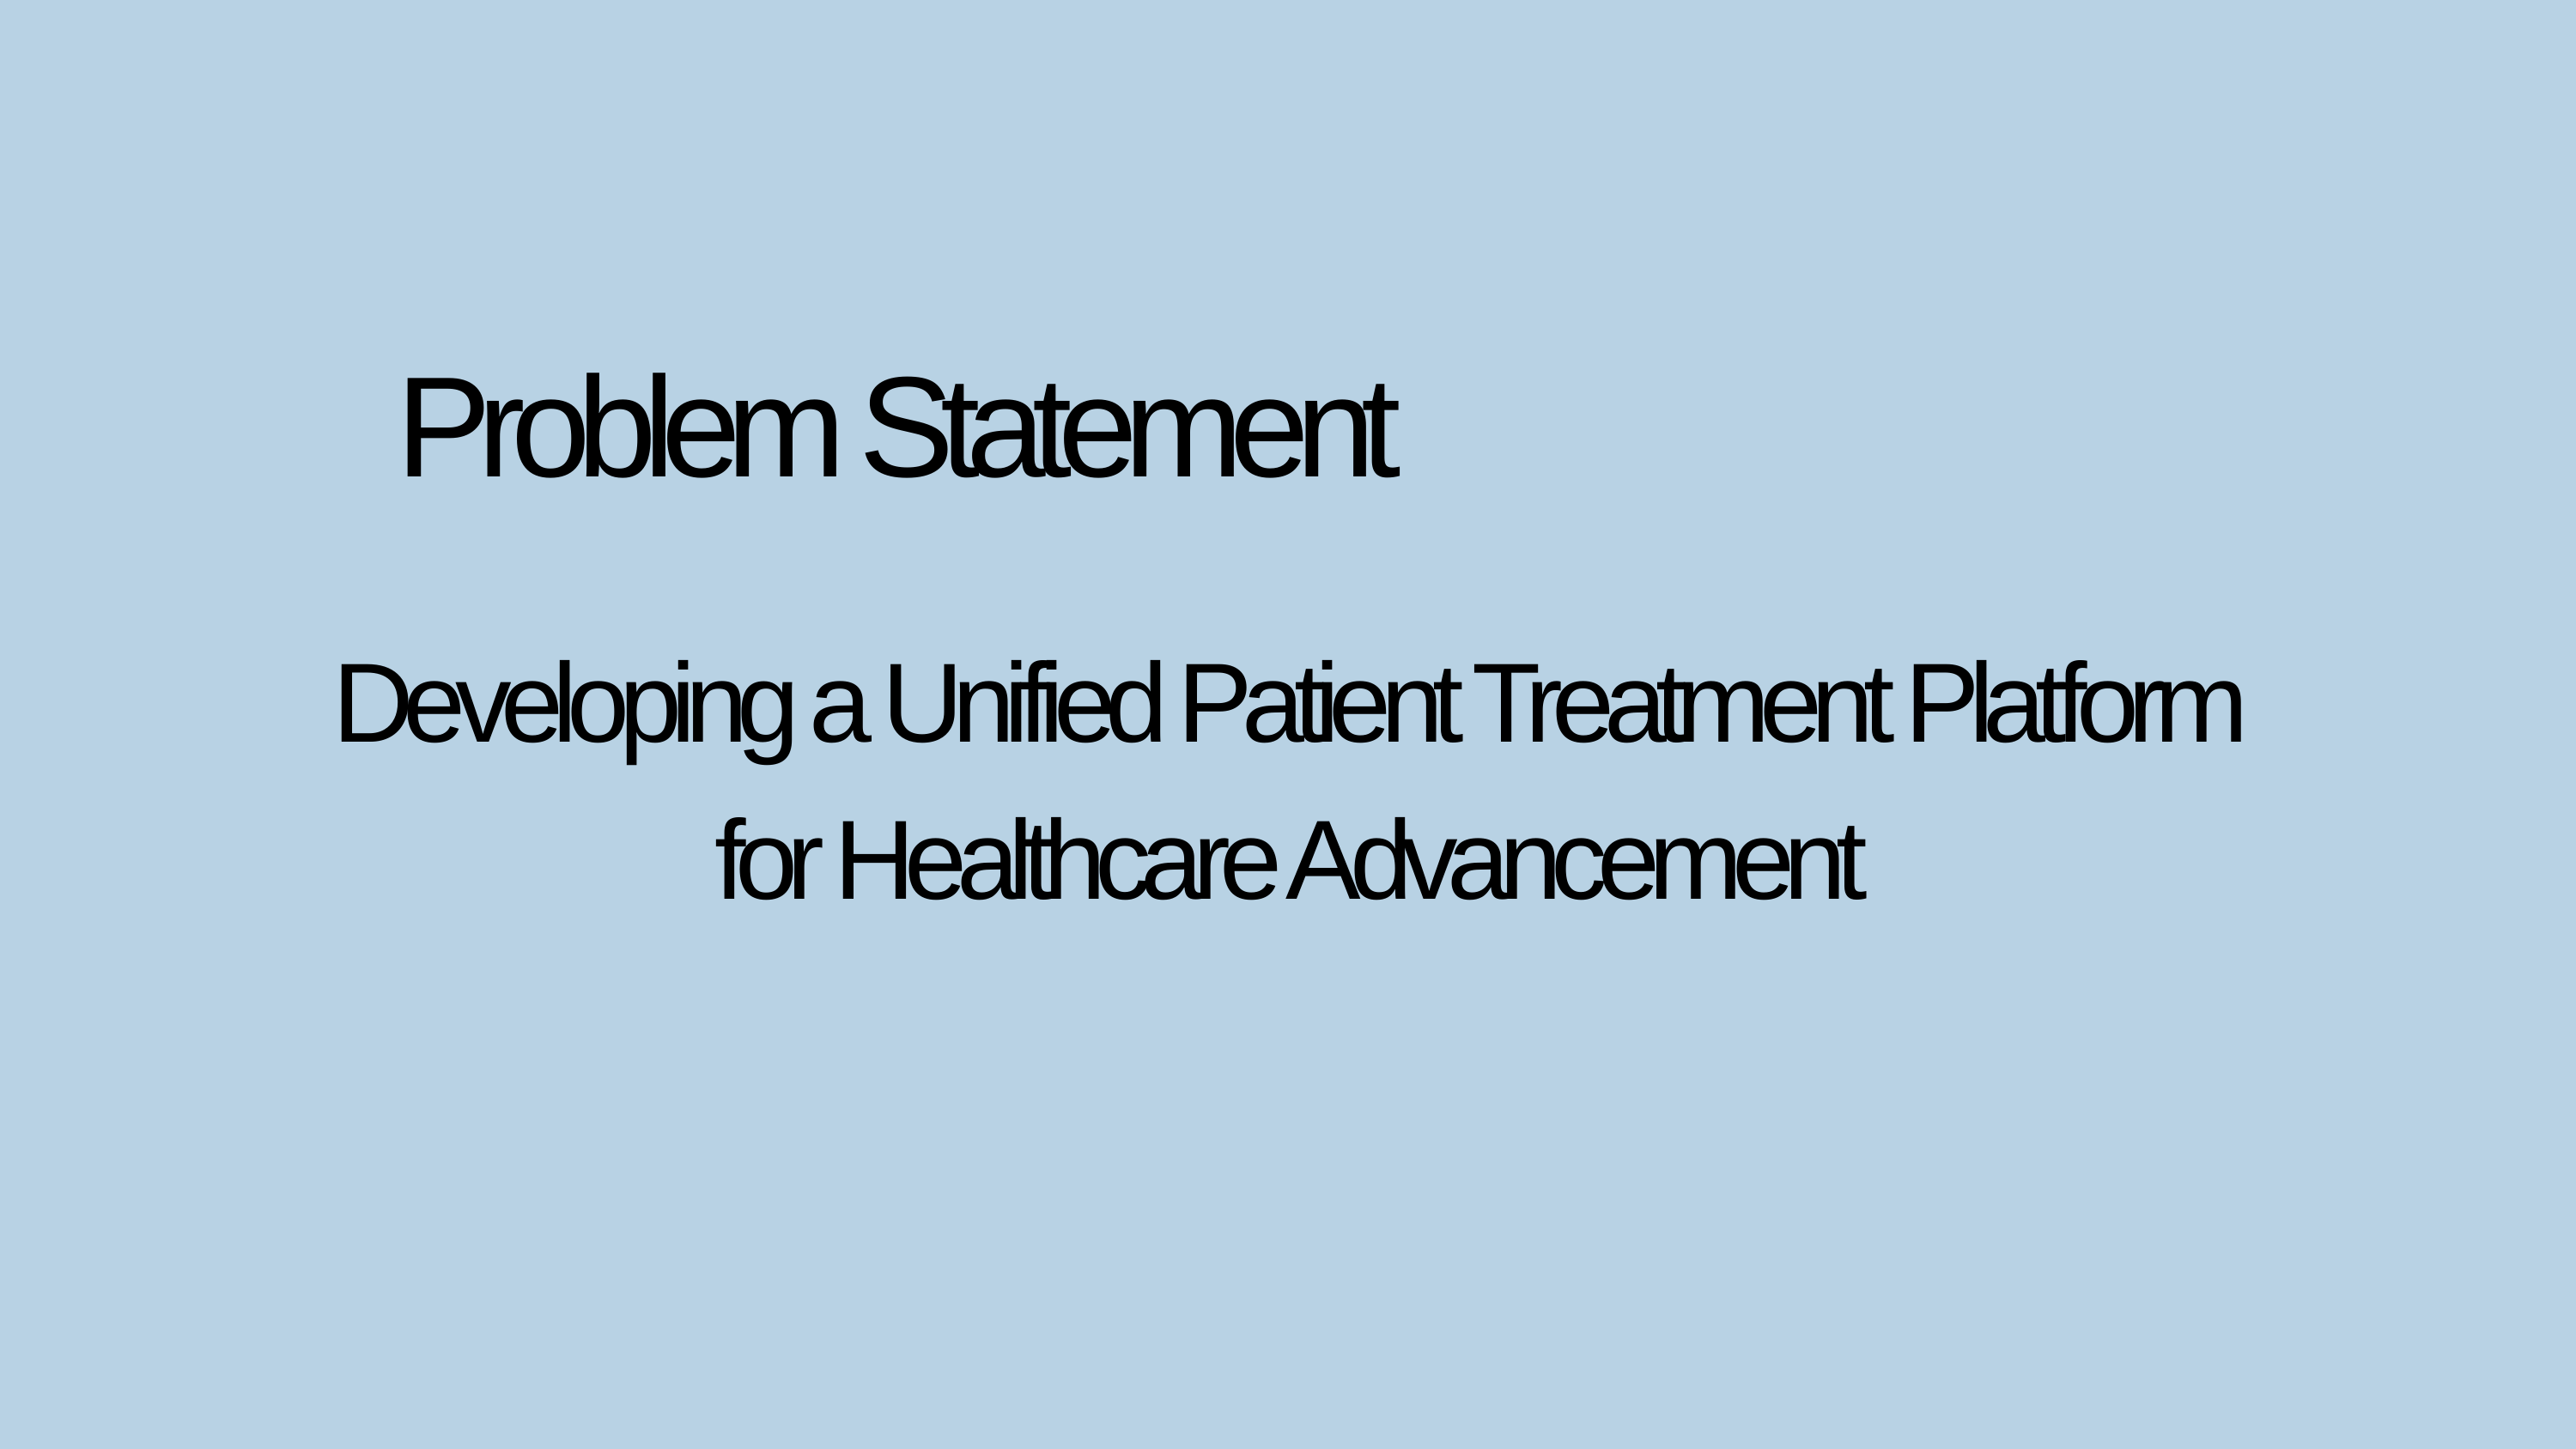

Problem Statement
Developing a Unified Patient Treatment Platform
for Healthcare Advancement